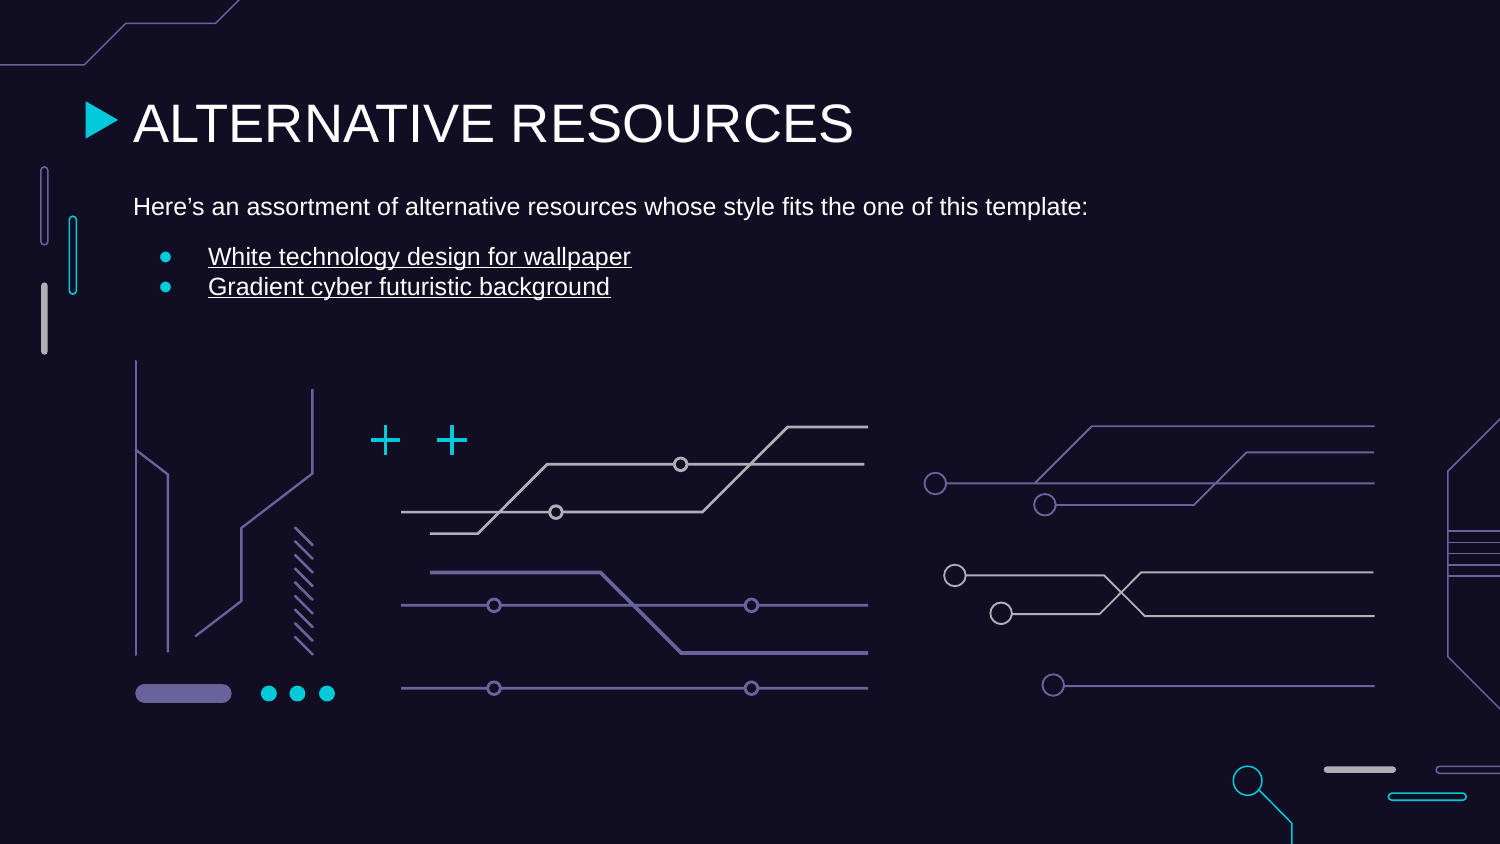

# ALTERNATIVE RESOURCES
Here’s an assortment of alternative resources whose style fits the one of this template:
White technology design for wallpaper
Gradient cyber futuristic background